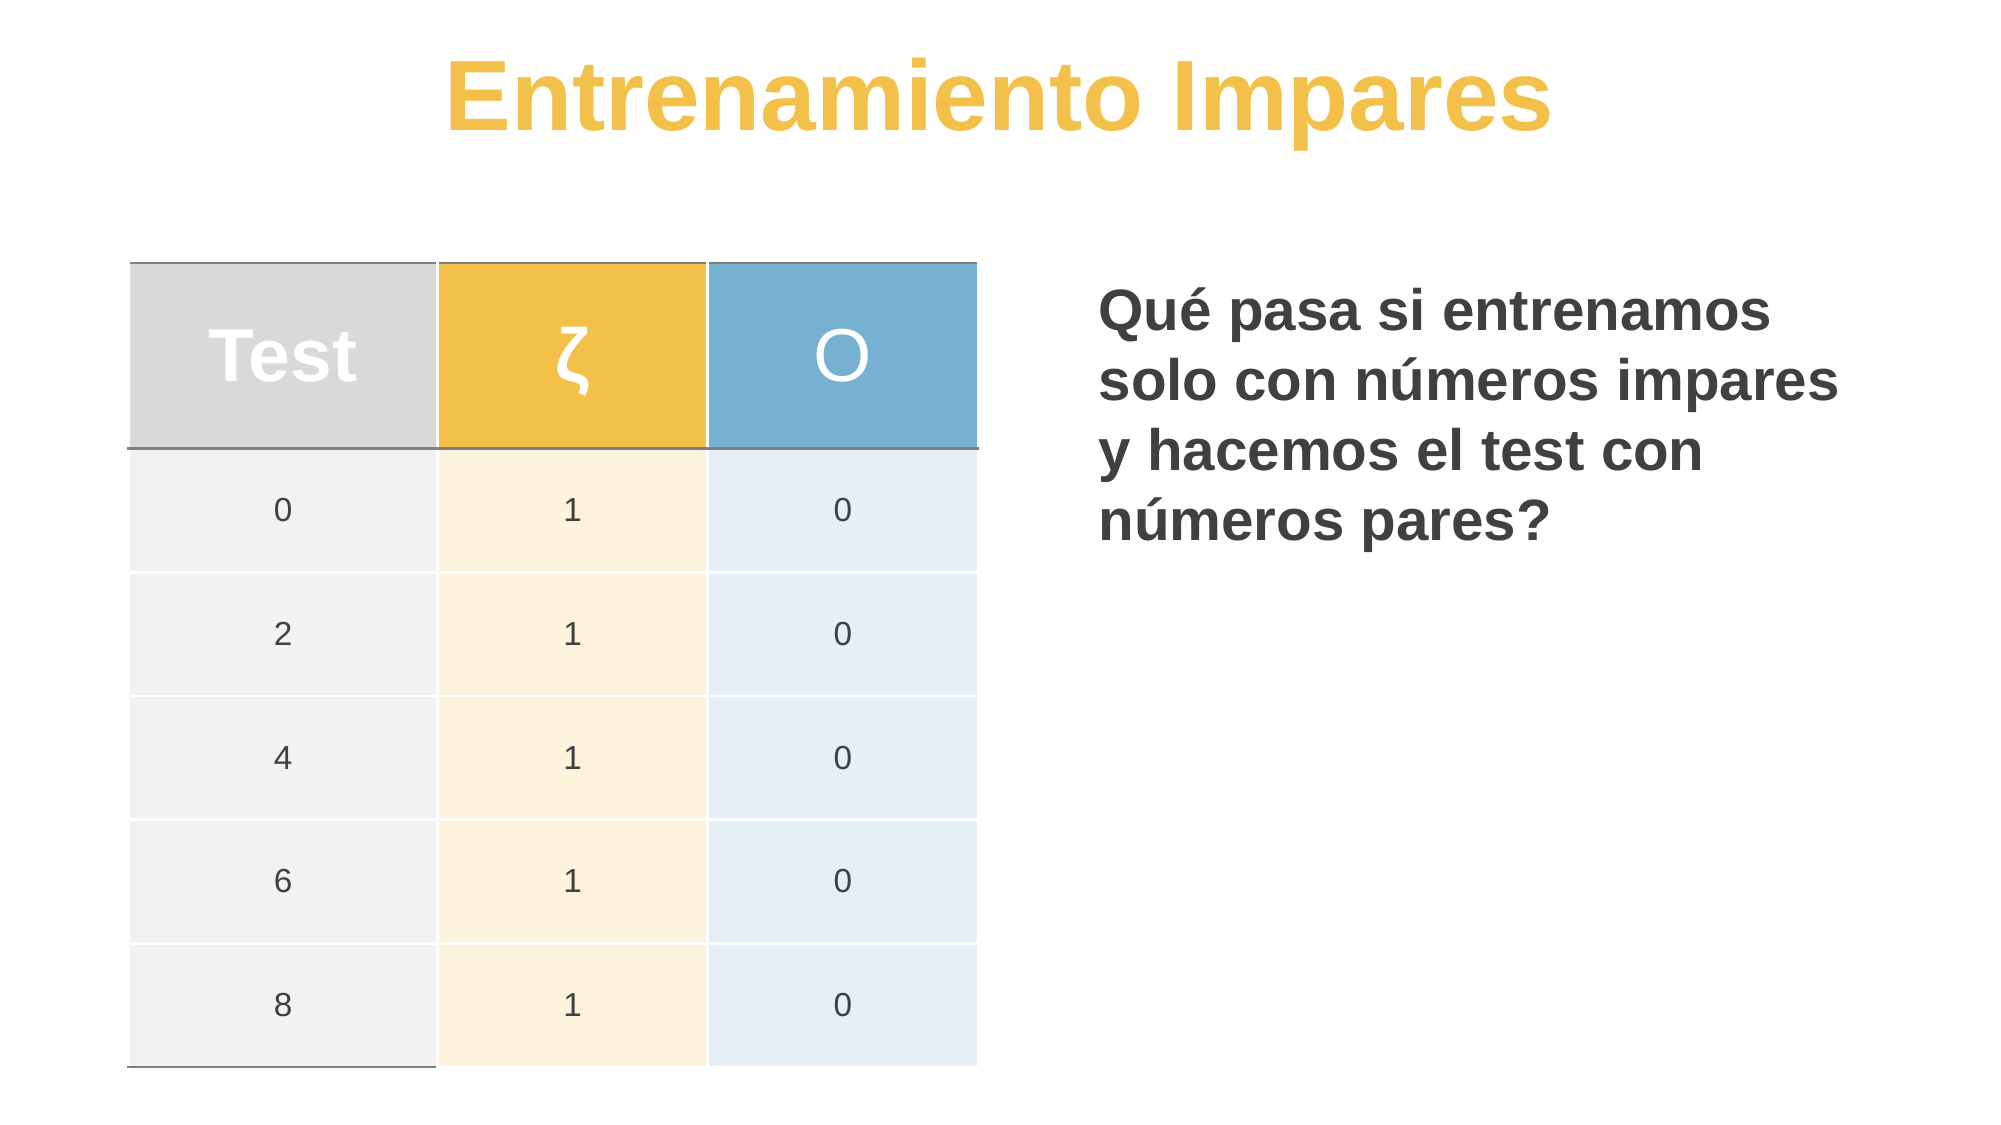

# Entrenamiento Impares
Qué pasa si entrenamos solo con números impares y hacemos el test con números pares?
| Test | ζ | Ο |
| --- | --- | --- |
| 0 | 1 | 0 |
| 2 | 1 | 0 |
| 4 | 1 | 0 |
| 6 | 1 | 0 |
| 8 | 1 | 0 |